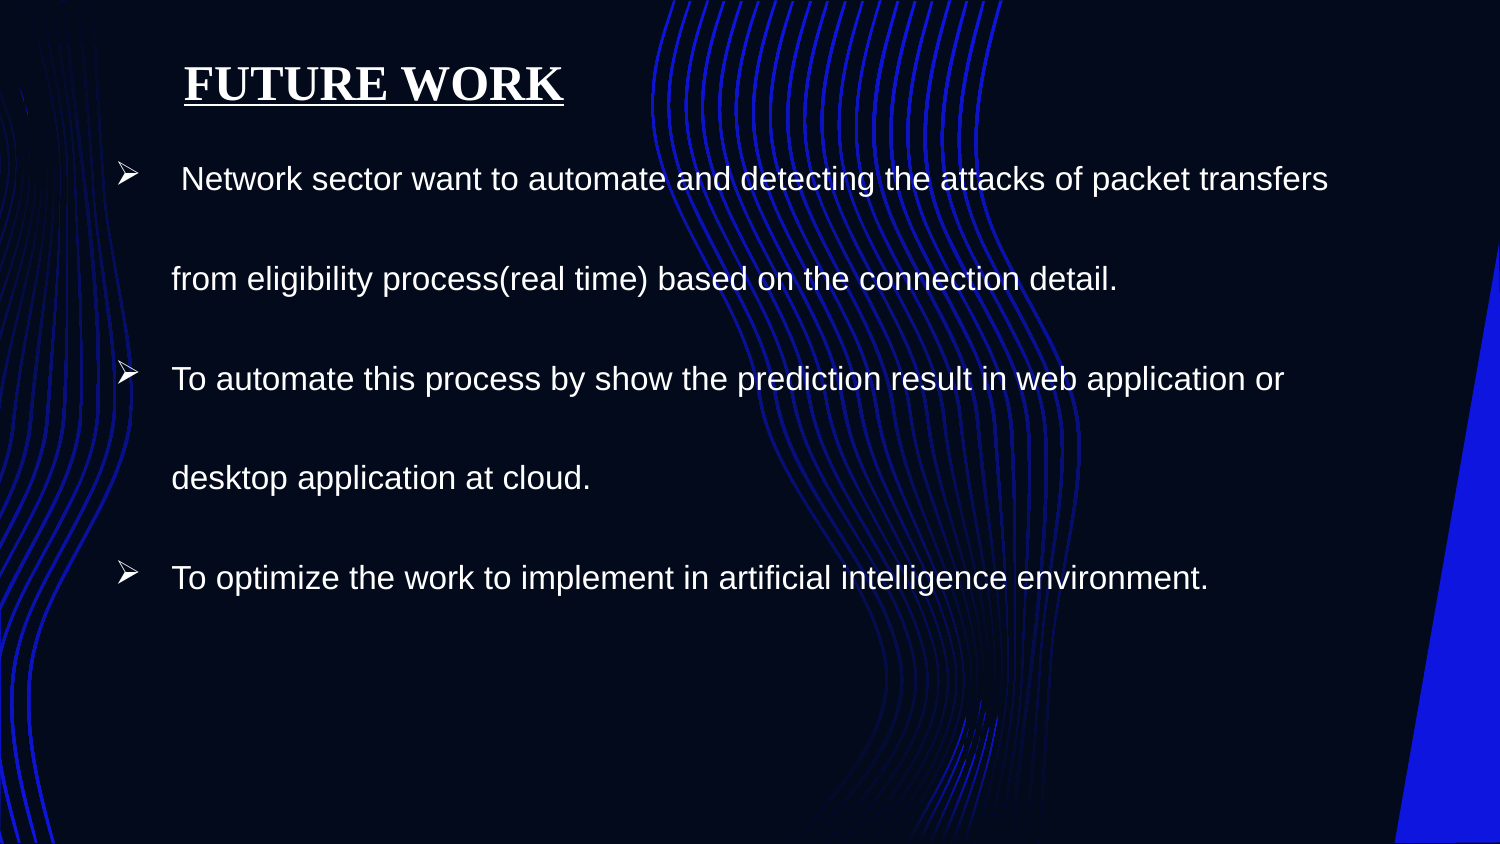

FUTURE WORK

 Network sector want to automate and detecting the attacks of packet transfers from eligibility process(real time) based on the connection detail.
To automate this process by show the prediction result in web application or desktop application at cloud.
To optimize the work to implement in artificial intelligence environment.